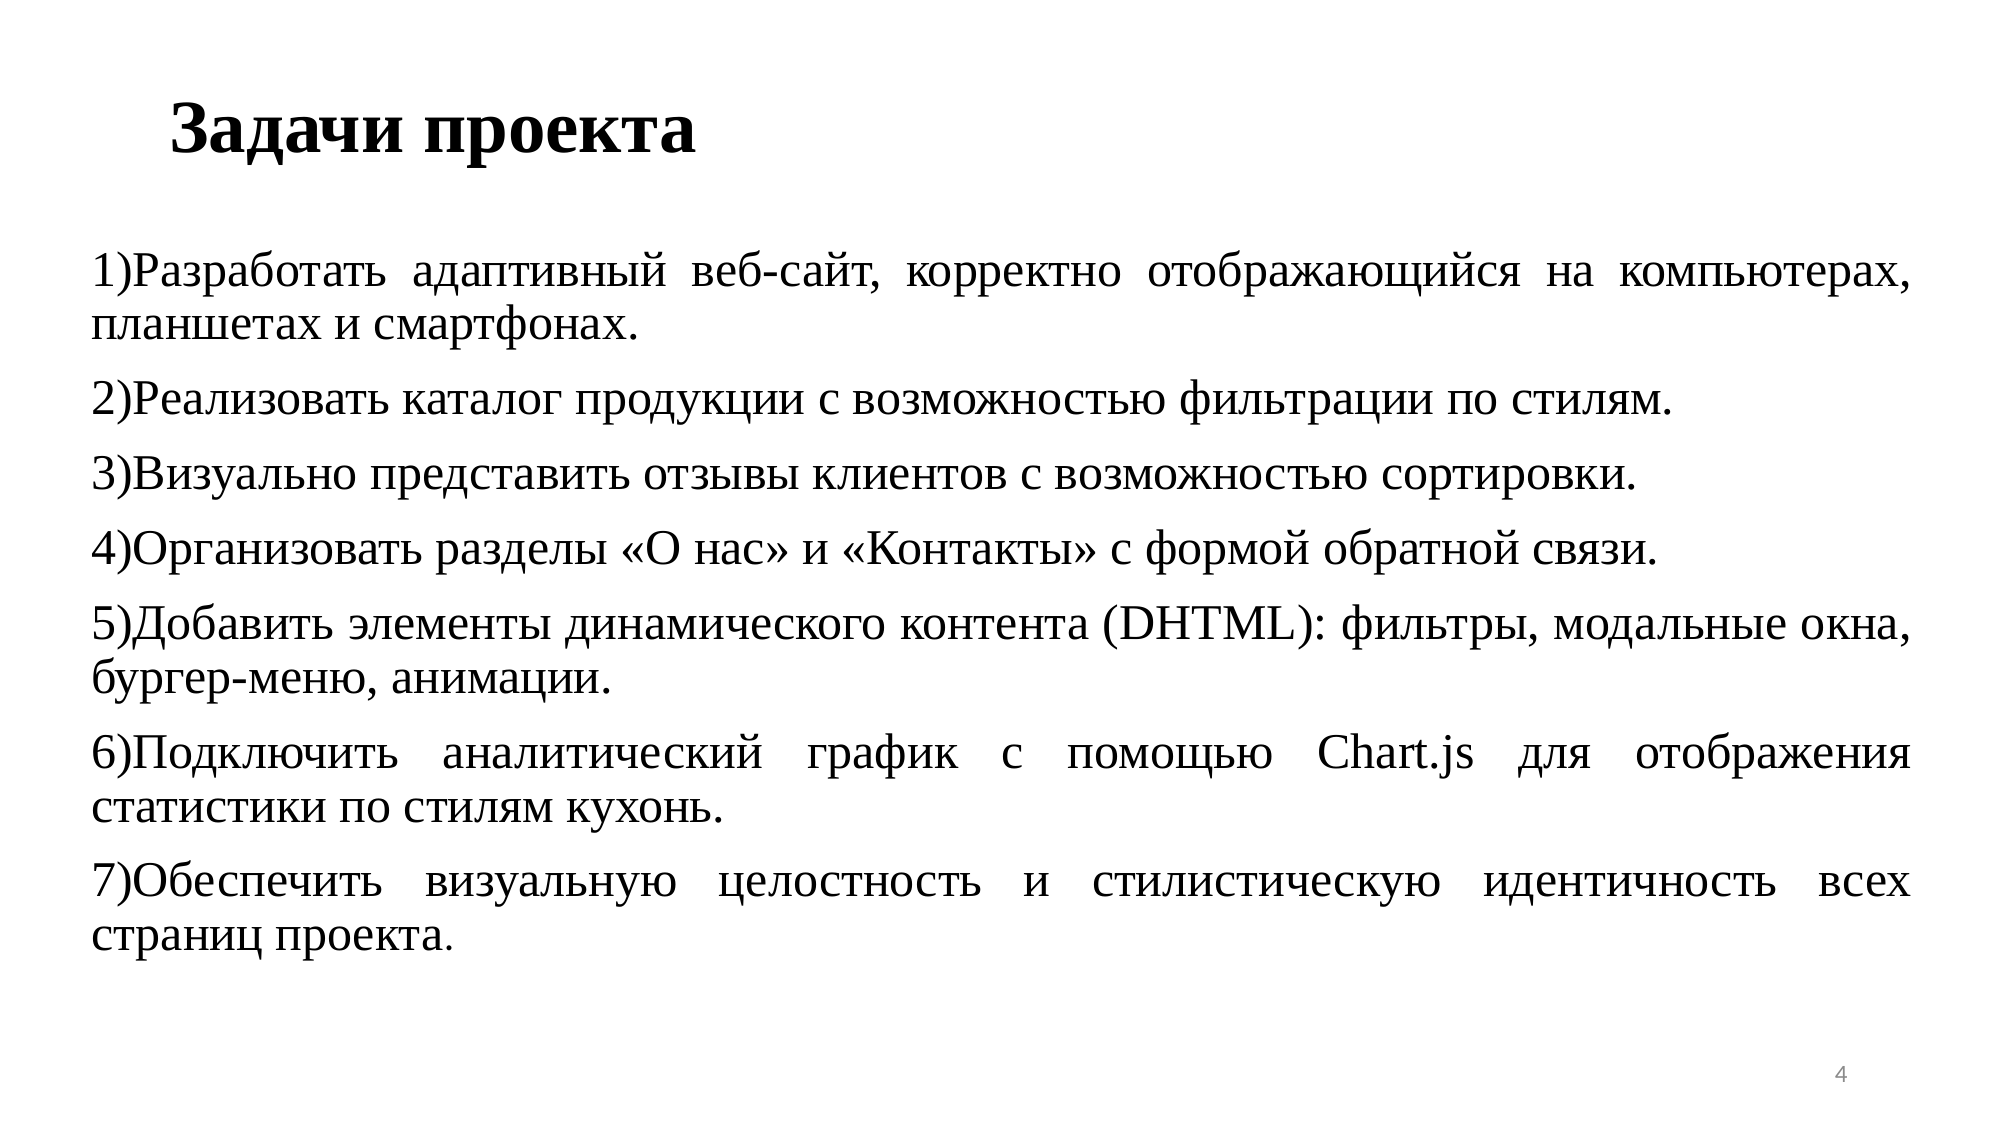

# Задачи проекта
1)Разработать адаптивный веб-сайт, корректно отображающийся на компьютерах, планшетах и смартфонах.
2)Реализовать каталог продукции с возможностью фильтрации по стилям.
3)Визуально представить отзывы клиентов с возможностью сортировки.
4)Организовать разделы «О нас» и «Контакты» с формой обратной связи.
5)Добавить элементы динамического контента (DHTML): фильтры, модальные окна, бургер-меню, анимации.
6)Подключить аналитический график с помощью Chart.js для отображения статистики по стилям кухонь.
7)Обеспечить визуальную целостность и стилистическую идентичность всех страниц проекта.

4